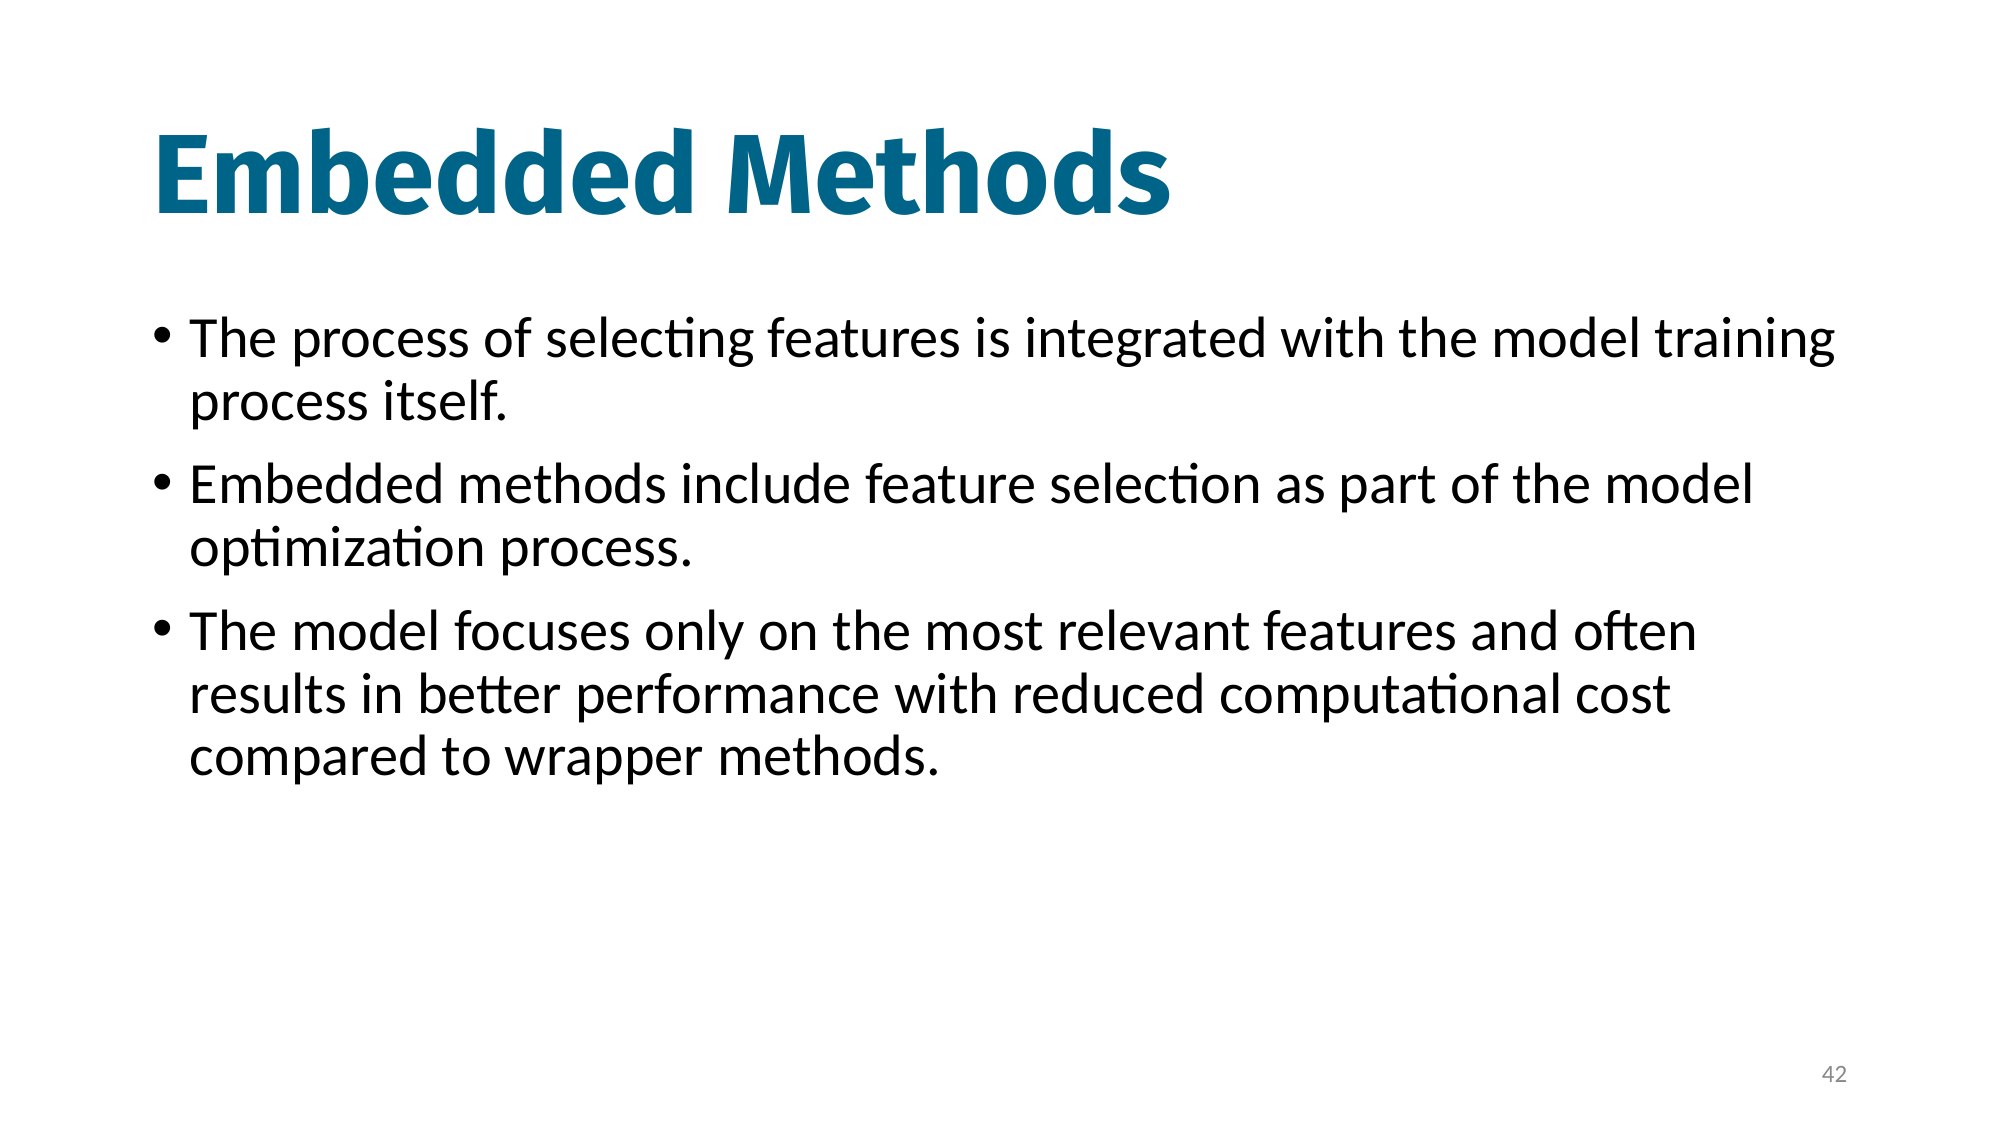

# Embedded Methods
The process of selecting features is integrated with the model training process itself.
Embedded methods include feature selection as part of the model optimization process.
The model focuses only on the most relevant features and often results in better performance with reduced computational cost compared to wrapper methods.

42